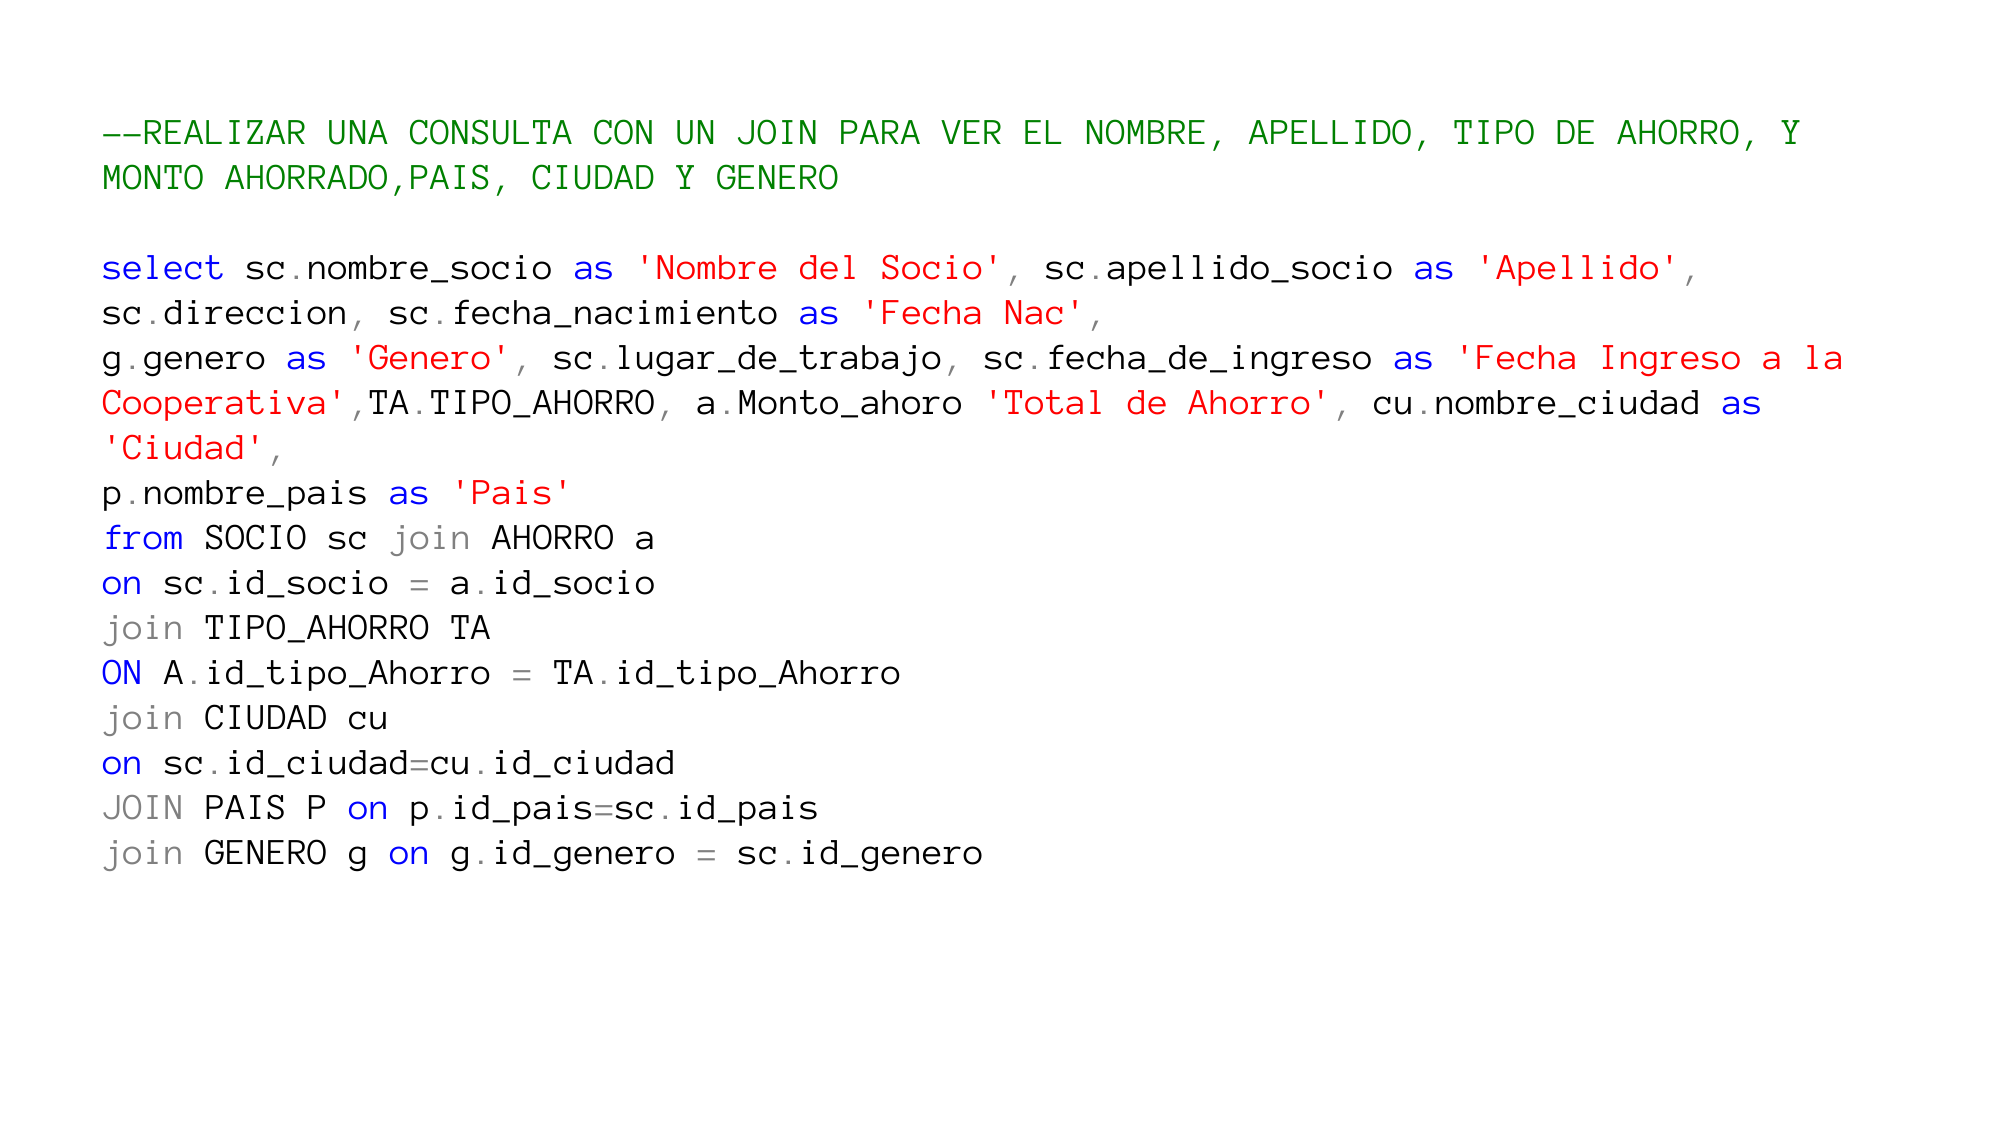

--REALIZAR UNA CONSULTA CON UN JOIN PARA VER EL NOMBRE, APELLIDO, TIPO DE AHORRO, Y MONTO AHORRADO,PAIS, CIUDAD Y GENERO

select sc.nombre_socio as 'Nombre del Socio', sc.apellido_socio as 'Apellido', sc.direccion, sc.fecha_nacimiento as 'Fecha Nac',
g.genero as 'Genero', sc.lugar_de_trabajo, sc.fecha_de_ingreso as 'Fecha Ingreso a la Cooperativa',TA.TIPO_AHORRO, a.Monto_ahoro 'Total de Ahorro', cu.nombre_ciudad as 'Ciudad',
p.nombre_pais as 'Pais'
from SOCIO sc join AHORRO a
on sc.id_socio = a.id_socio
join TIPO_AHORRO TA
ON A.id_tipo_Ahorro = TA.id_tipo_Ahorro
join CIUDAD cu
on sc.id_ciudad=cu.id_ciudad
JOIN PAIS P on p.id_pais=sc.id_pais
join GENERO g on g.id_genero = sc.id_genero